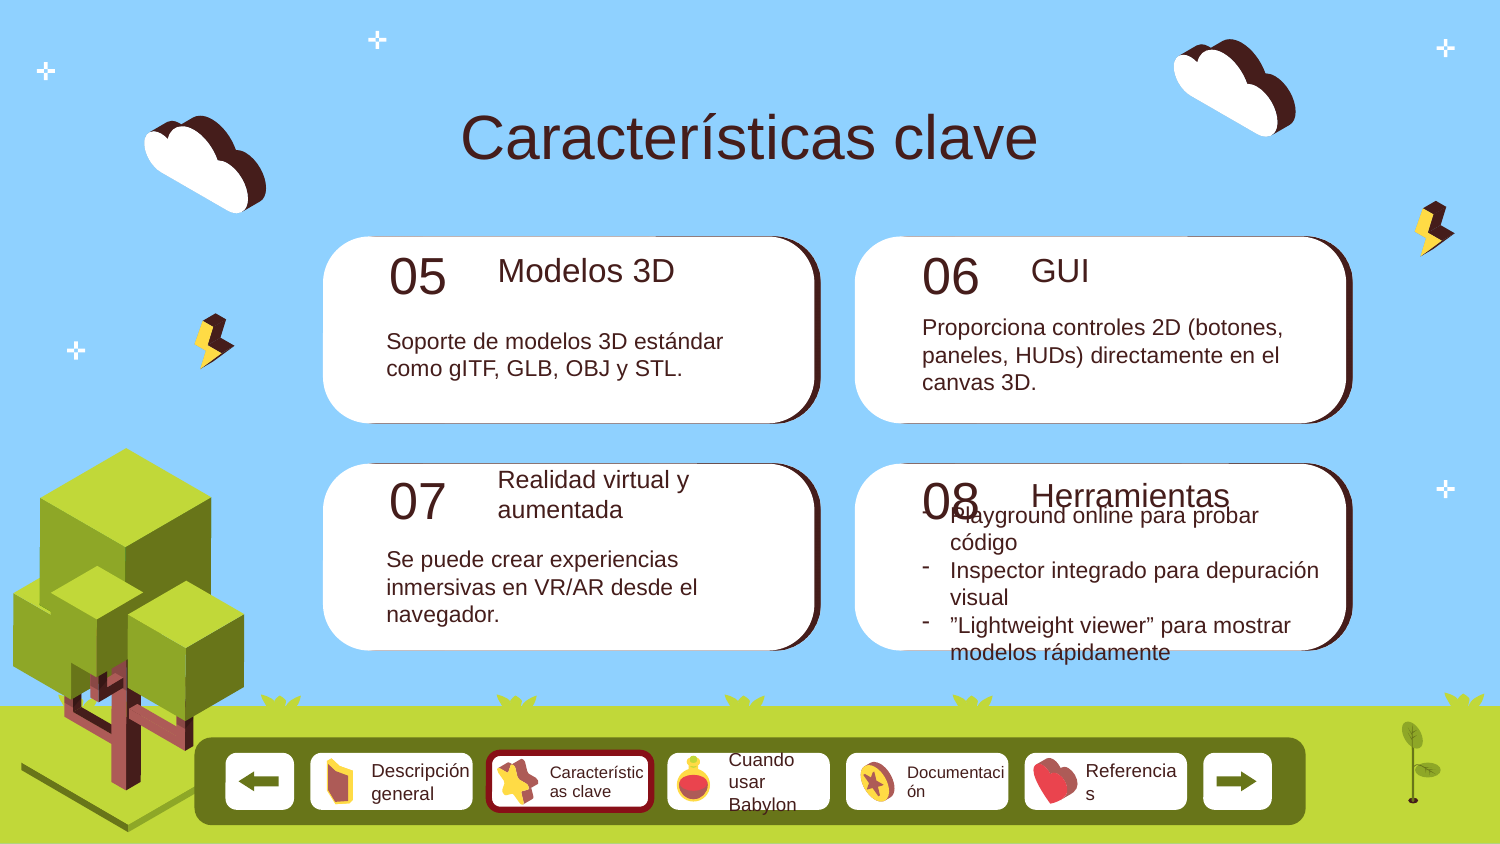

# Características clave

05
Modelos 3D
06
GUI
Soporte de modelos 3D estándar como gITF, GLB, OBJ y STL.
Proporciona controles 2D (botones, paneles, HUDs) directamente en el canvas 3D.

07
Realidad virtual y aumentada
08
Herramientas

Playground online para probar código
Inspector integrado para depuración visual
”Lightweight viewer” para mostrar modelos rápidamente
Se puede crear experiencias inmersivas en VR/AR desde el navegador.

Referencias
Descripción general
Características clave
Cuando usar Babylon
Documentación